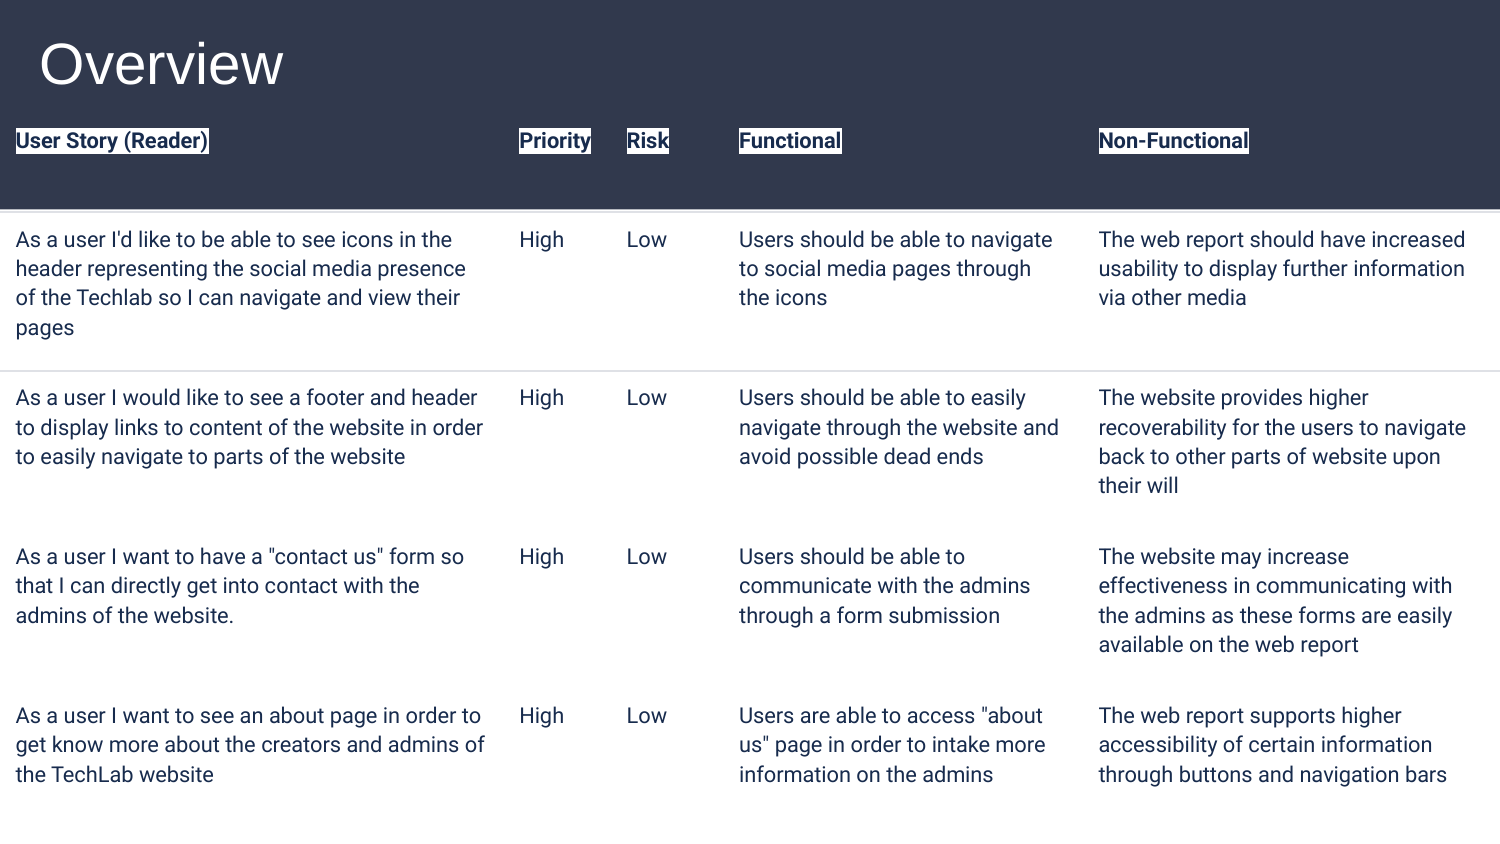

# Overview

| User Story (Reader) | Priority | Risk | Functional | Non-Functional |
| --- | --- | --- | --- | --- |
| As a user I'd like to be able to see icons in the header representing the social media presence of the Techlab so I can navigate and view their pages | High | Low | Users should be able to navigate to social media pages through the icons | The web report should have increased usability to display further information via other media |
| As a user I would like to see a footer and header to display links to content of the website in order to easily navigate to parts of the website | High | Low | Users should be able to easily navigate through the website and avoid possible dead ends | The website provides higher recoverability for the users to navigate back to other parts of website upon their will |
| As a user I want to have a "contact us" form so that I can directly get into contact with the admins of the website. | High | Low | Users should be able to communicate with the admins through a form submission | The website may increase effectiveness in communicating with the admins as these forms are easily available on the web report |
| As a user I want to see an about page in order to get know more about the creators and admins of the TechLab website | High | Low | Users are able to access "about us" page in order to intake more information on the admins | The web report supports higher accessibility of certain information through buttons and navigation bars |